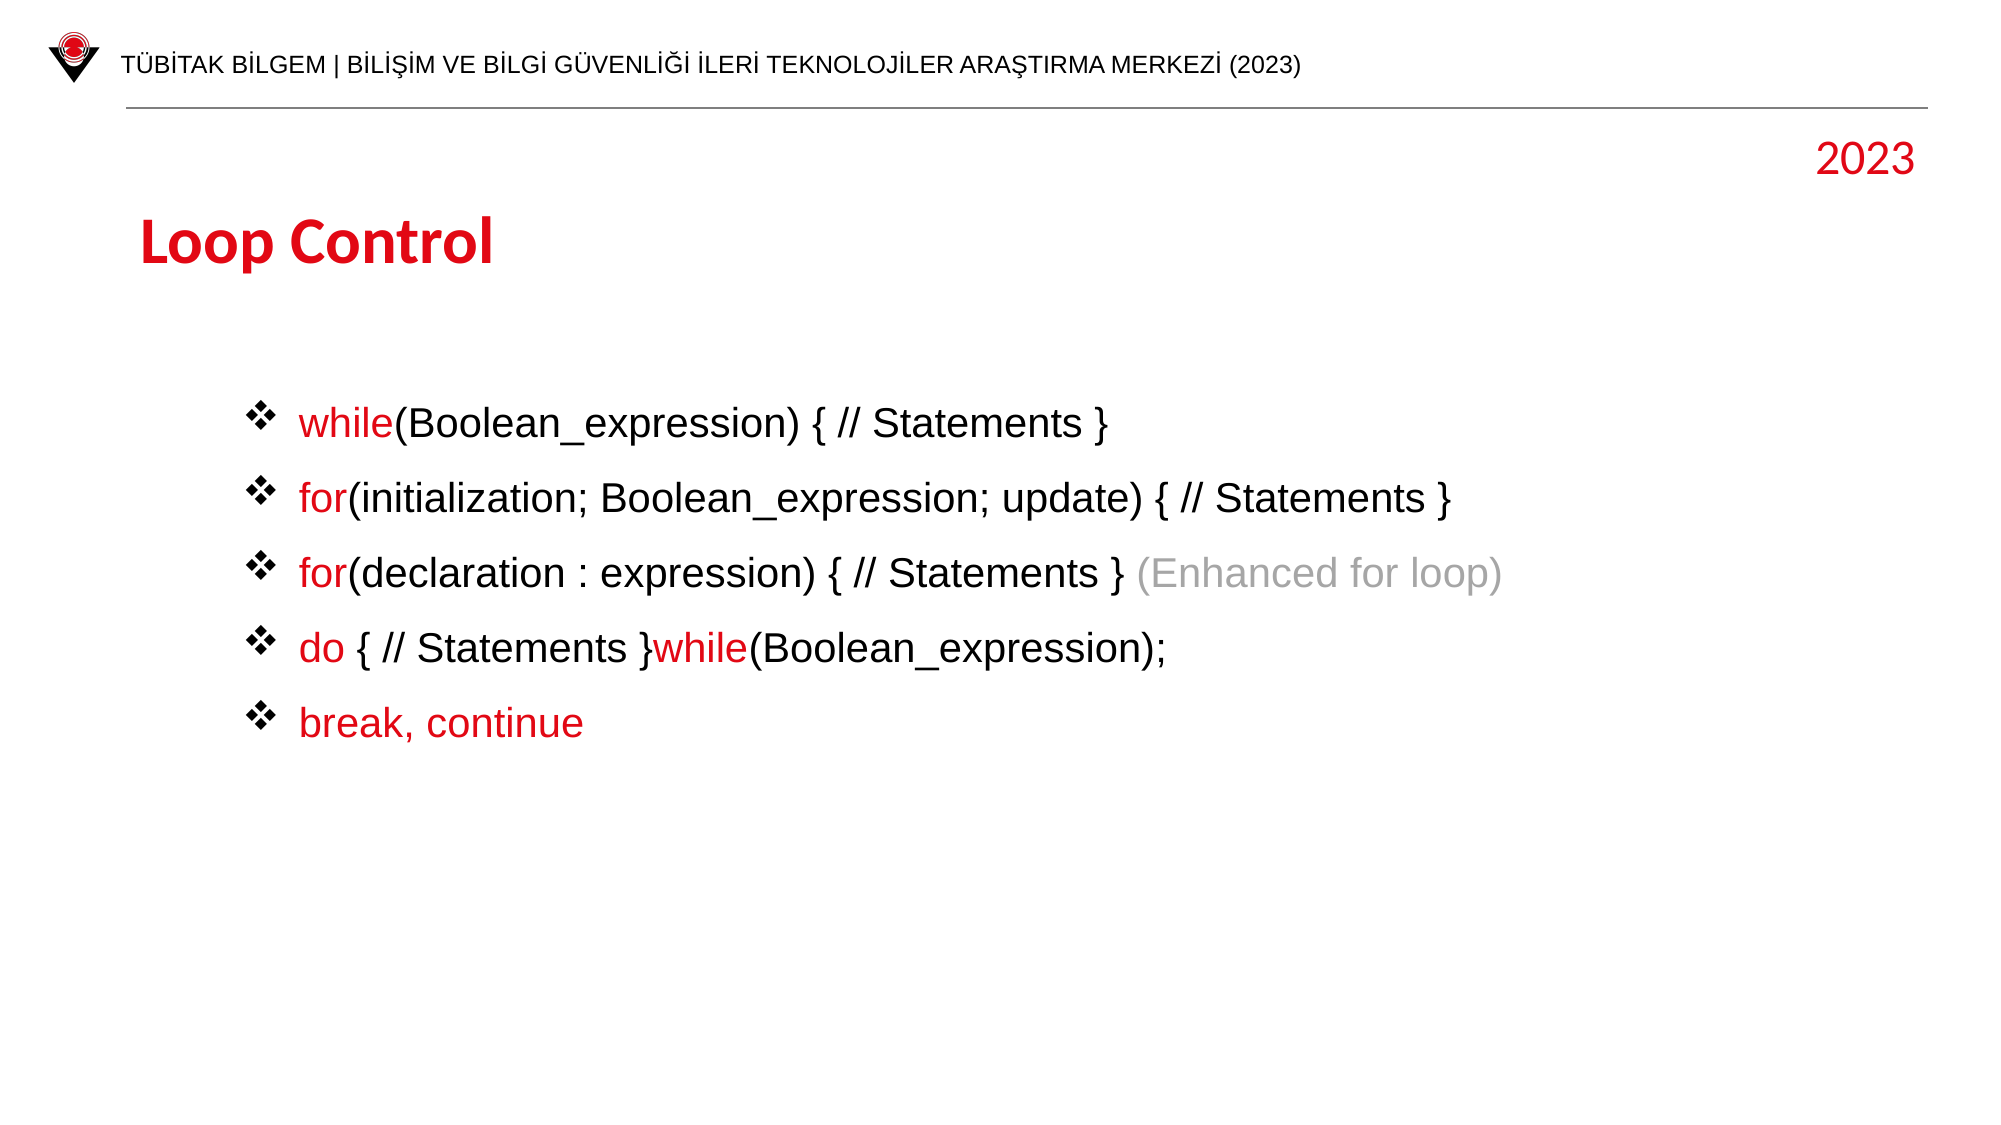

2023
Loop Control
while(Boolean_expression) { // Statements }
for(initialization; Boolean_expression; update) { // Statements }
for(declaration : expression) { // Statements } (Enhanced for loop)
do { // Statements }while(Boolean_expression);
break, continue